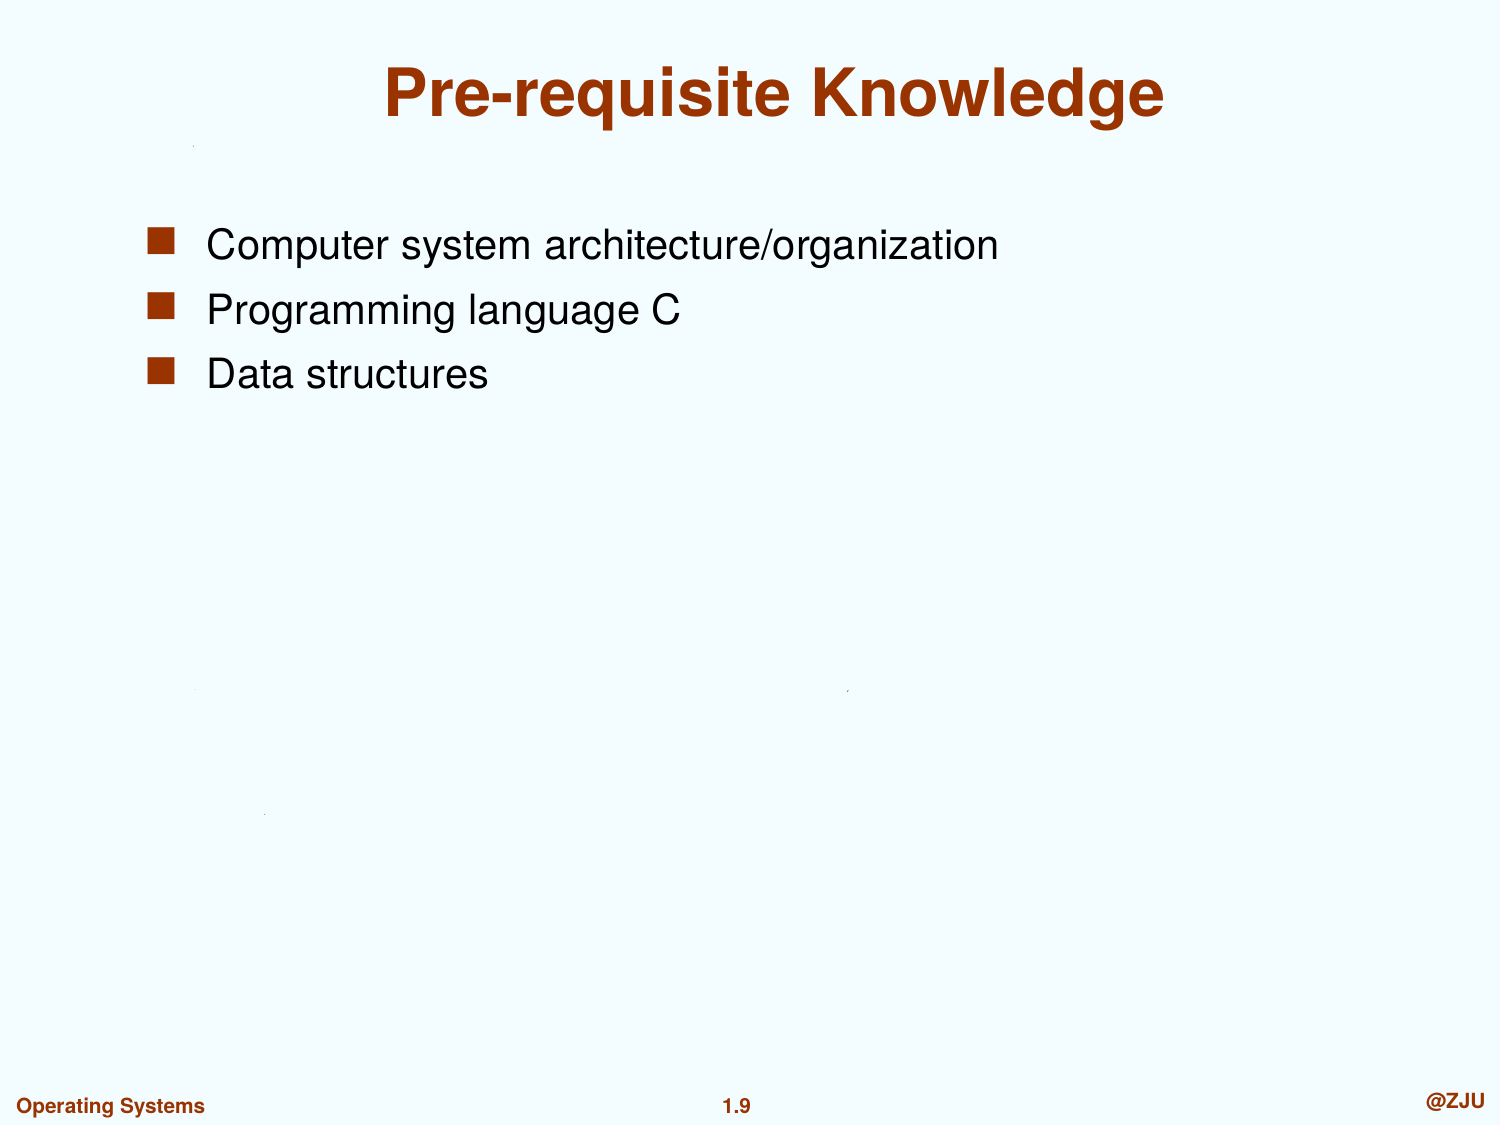

# Pre-requisite Knowledge
Computer system architecture/organization
Programming language C
Data structures